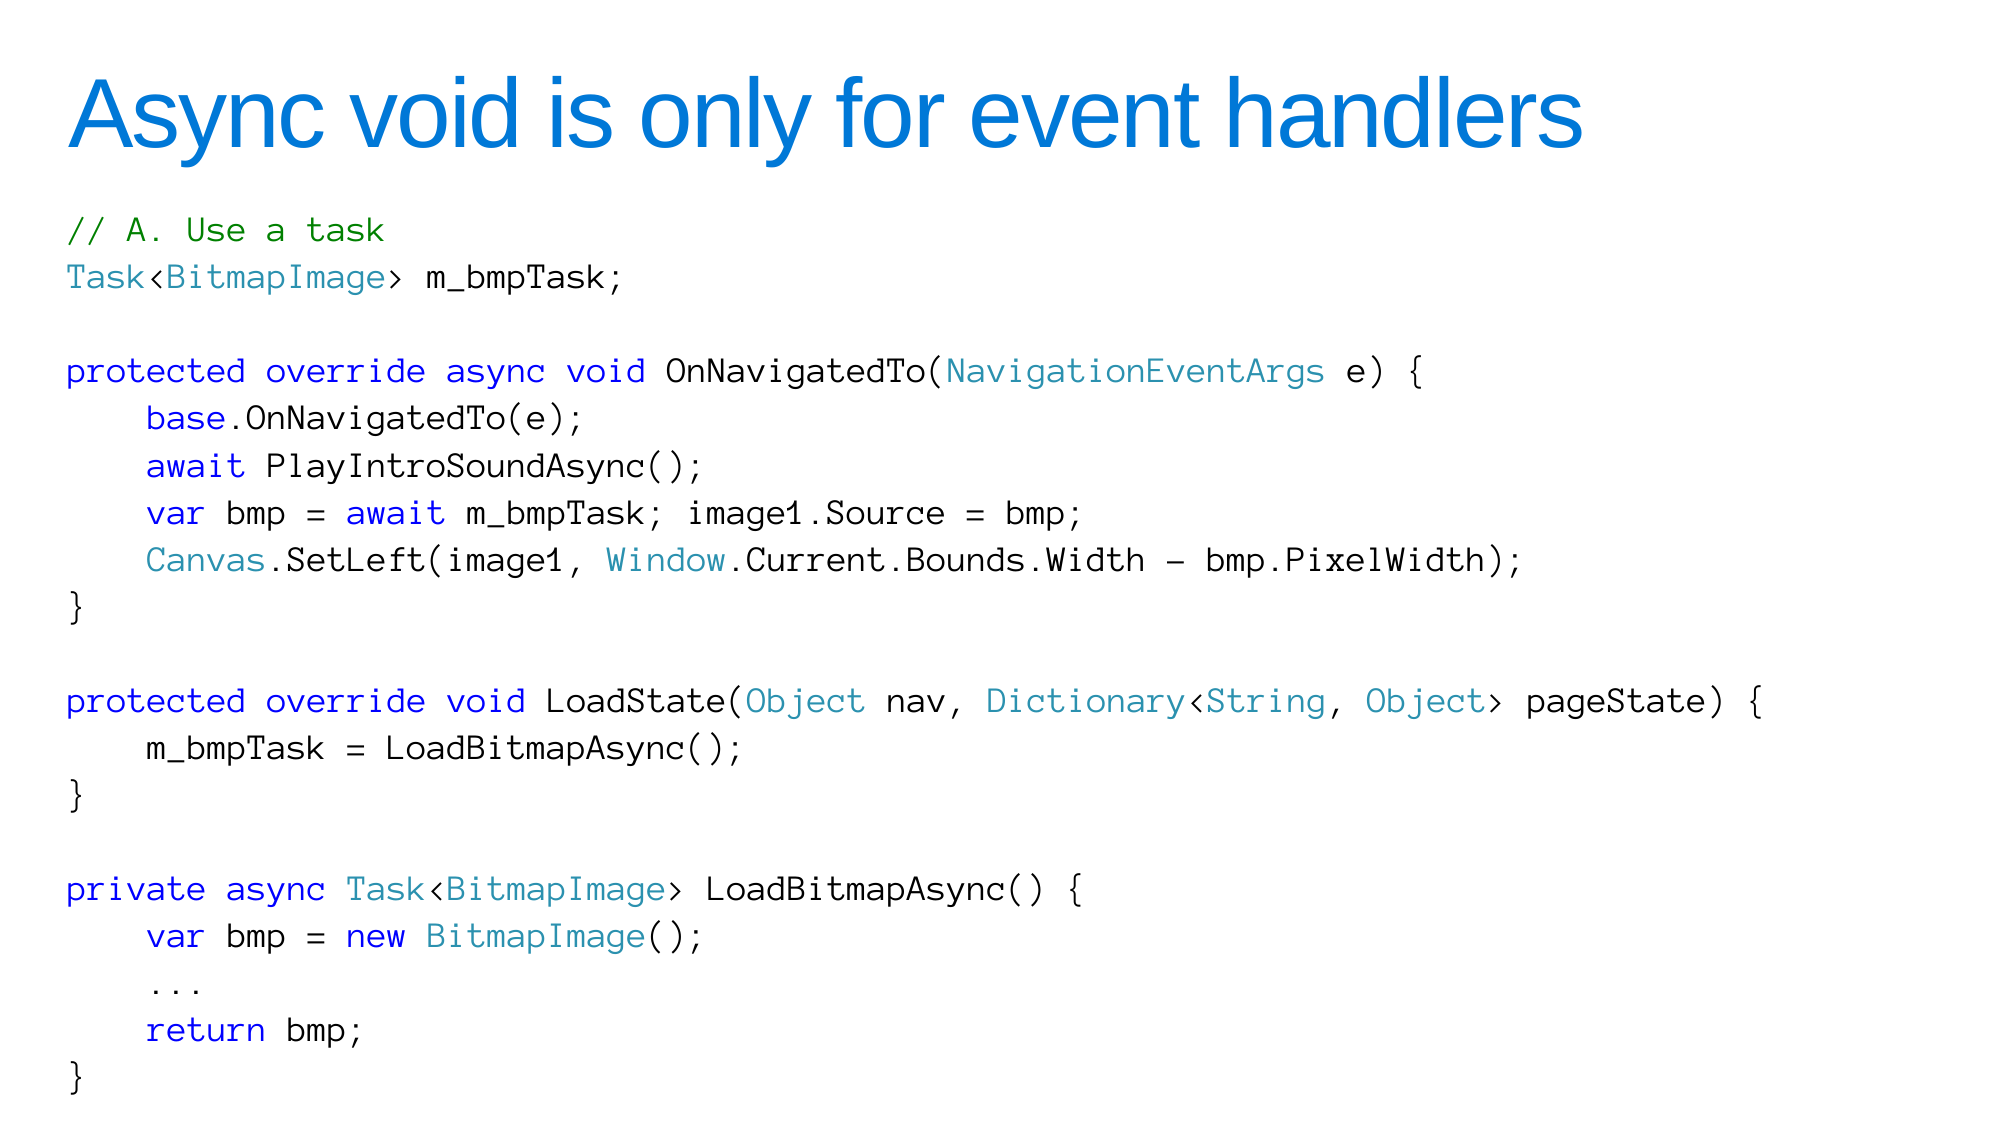

# Async void is only for event handlers
// A. Use a task
Task<BitmapImage> m_bmpTask;

protected override async void OnNavigatedTo(NavigationEventArgs e) {
    base.OnNavigatedTo(e);
    await PlayIntroSoundAsync();
    var bmp = await m_bmpTask; image1.Source = bmp;
    Canvas.SetLeft(image1, Window.Current.Bounds.Width - bmp.PixelWidth);
}

protected override void LoadState(Object nav, Dictionary<String, Object> pageState) {
    m_bmpTask = LoadBitmapAsync();
}

private async Task<BitmapImage> LoadBitmapAsync() {
    var bmp = new BitmapImage();
    ...
    return bmp;
}